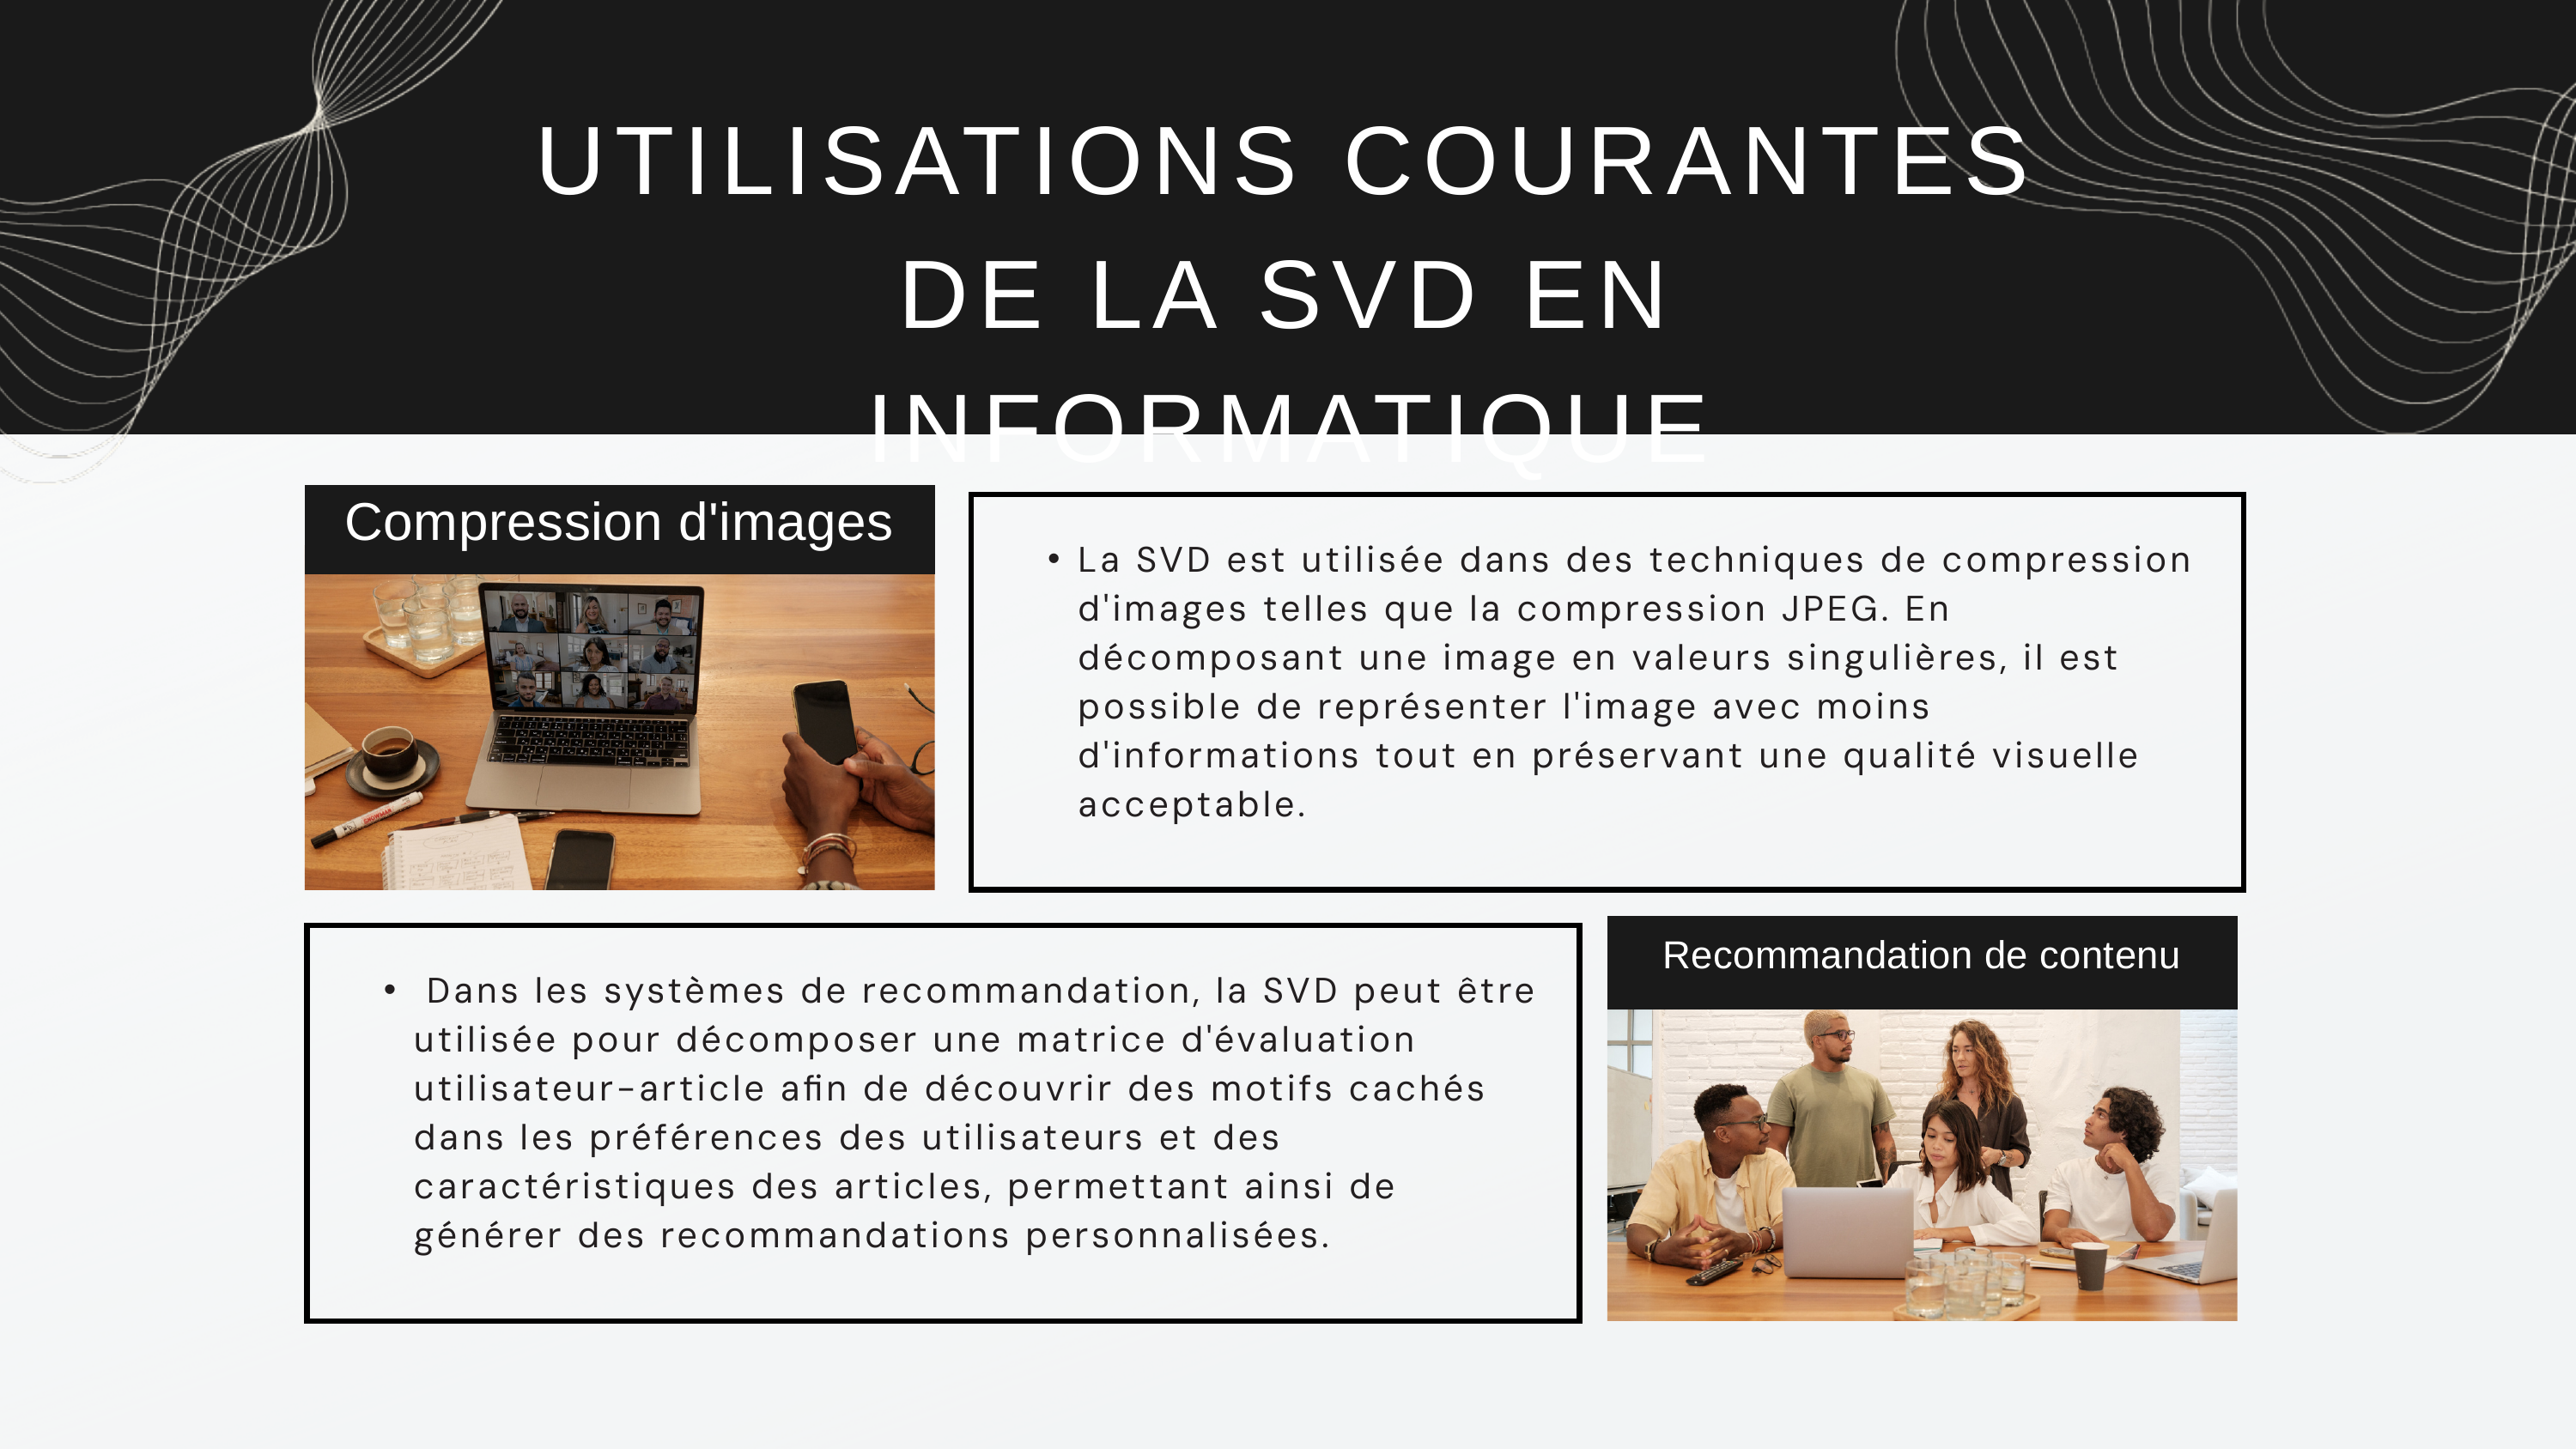

UTILISATIONS COURANTES DE LA SVD EN INFORMATIQUE

Compression d'images

La SVD est utilisée dans des techniques de compression d'images telles que la compression JPEG. En décomposant une image en valeurs singulières, il est possible de représenter l'image avec moins d'informations tout en préservant une qualité visuelle acceptable.

Recommandation de contenu

 Dans les systèmes de recommandation, la SVD peut être utilisée pour décomposer une matrice d'évaluation utilisateur-article afin de découvrir des motifs cachés dans les préférences des utilisateurs et des caractéristiques des articles, permettant ainsi de générer des recommandations personnalisées.